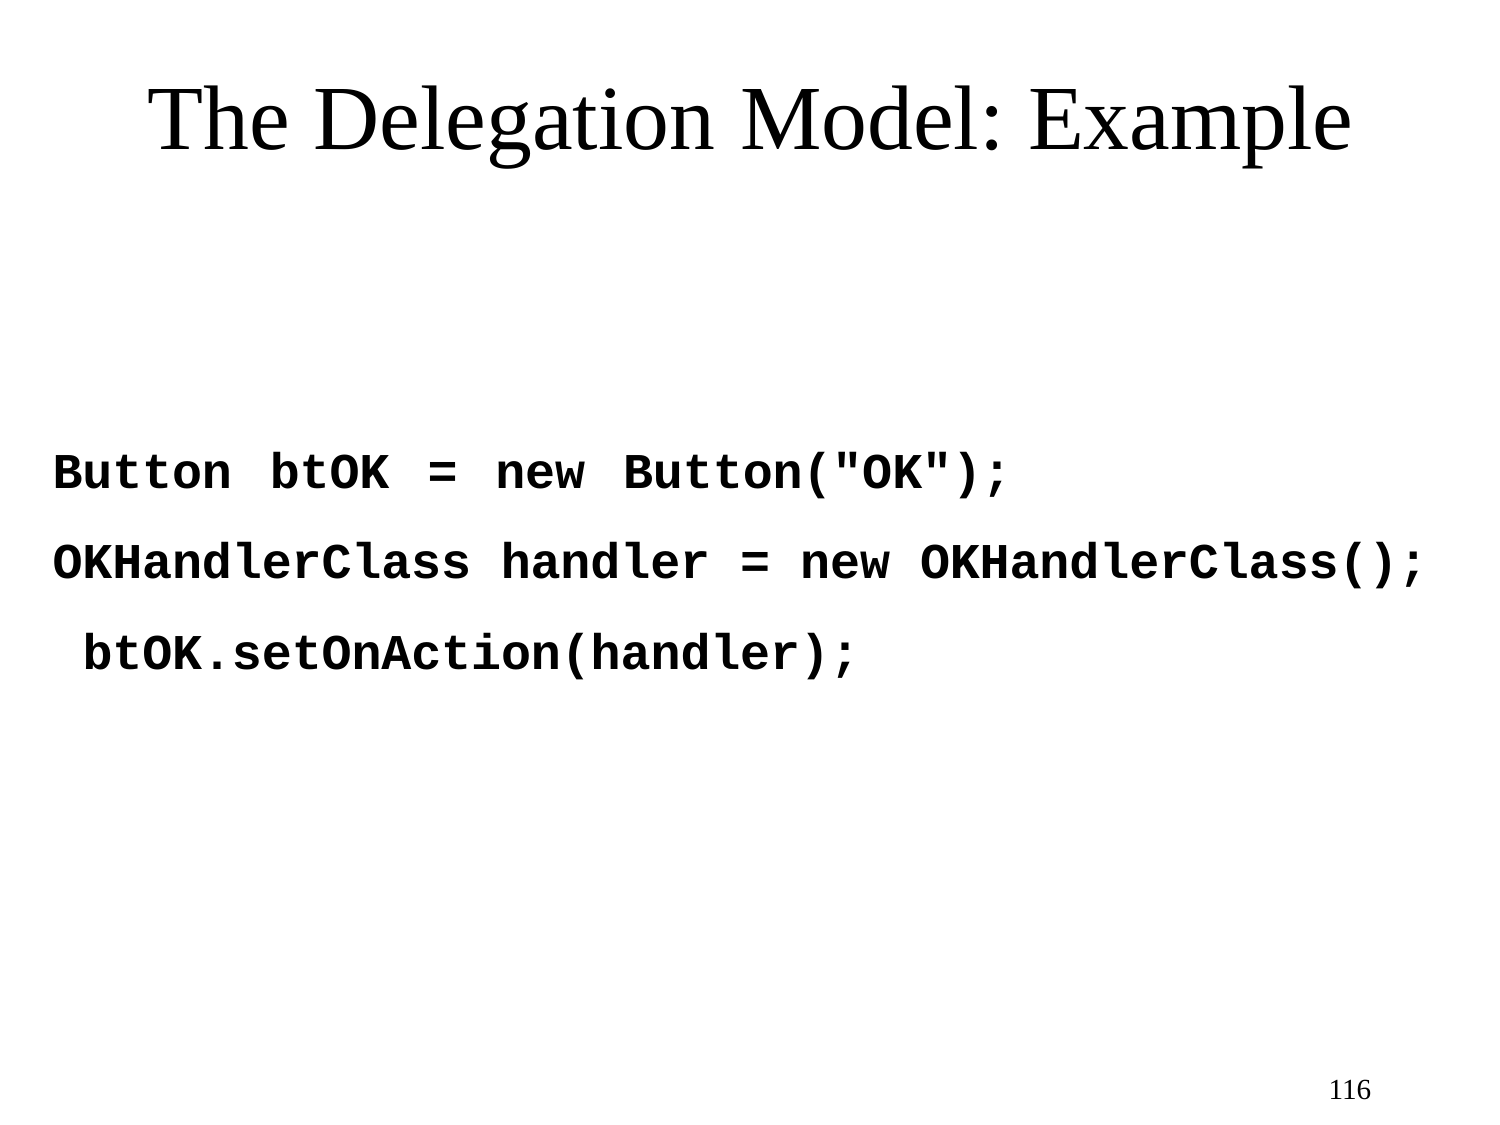

The Delegation	Model: Example
Button btOK = new Button("OK");  OKHandlerClass handler = new OKHandlerClass();  btOK.setOnAction(handler);
116